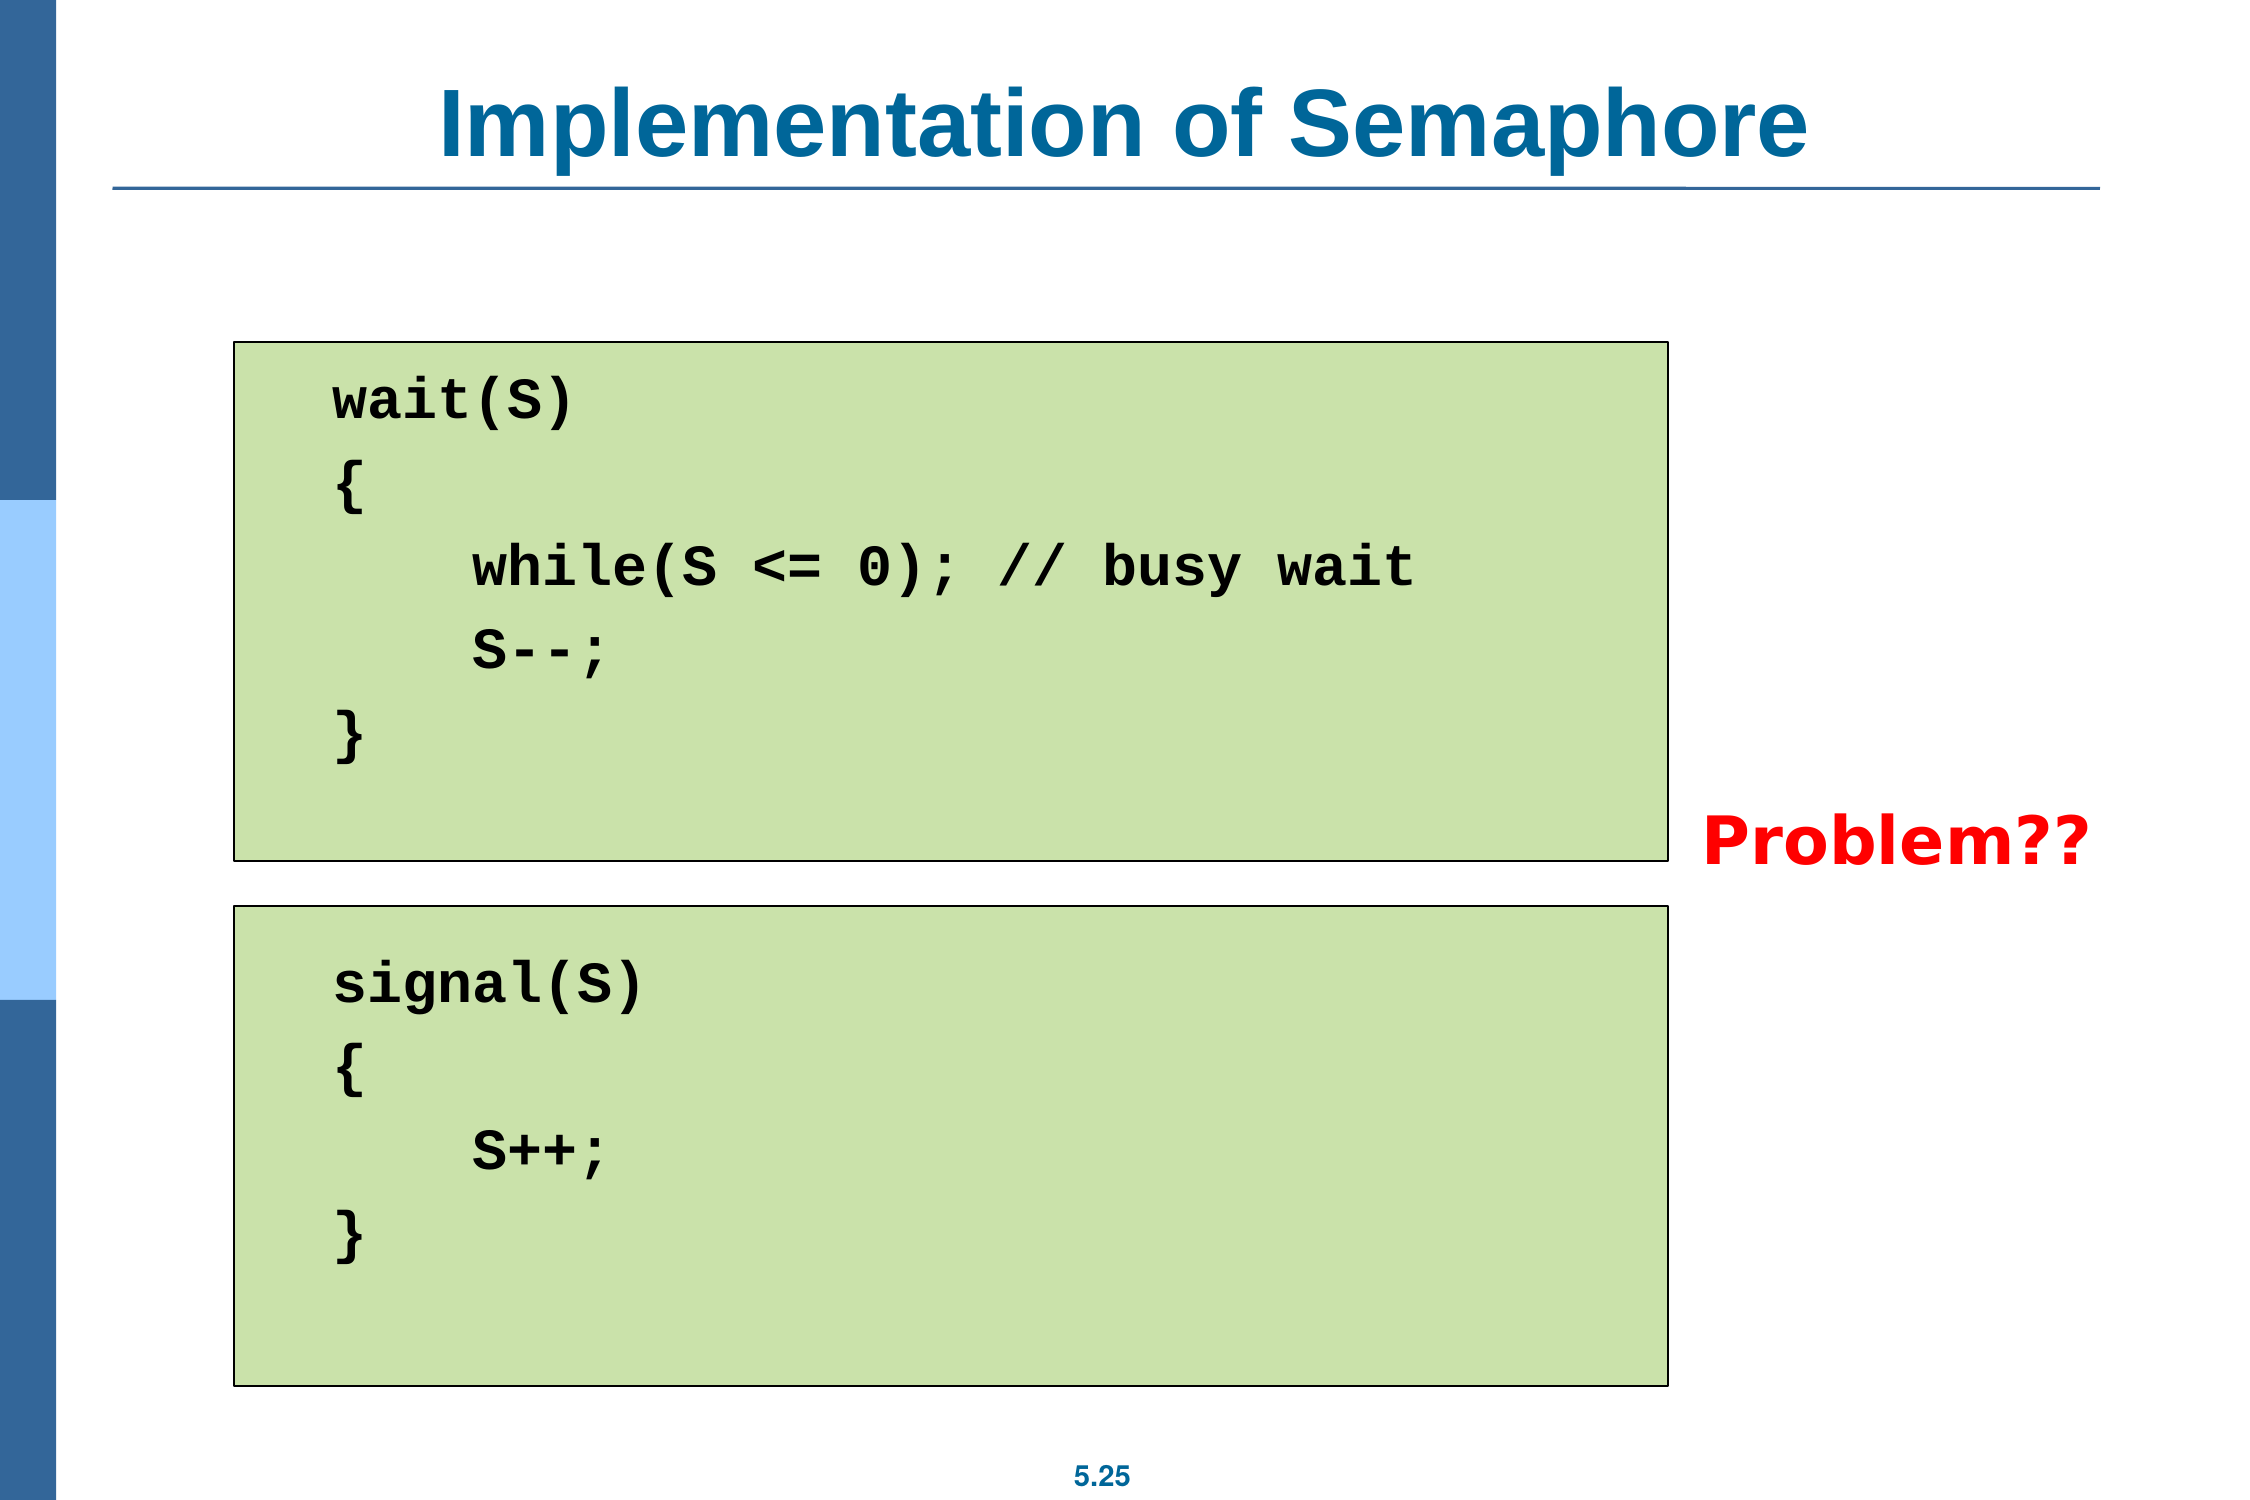

# Implementation of Semaphore

wait(S)
{
    while(S <= 0); // busy wait
    S--;
}

signal(S)
{
    S++;
}

Problem??